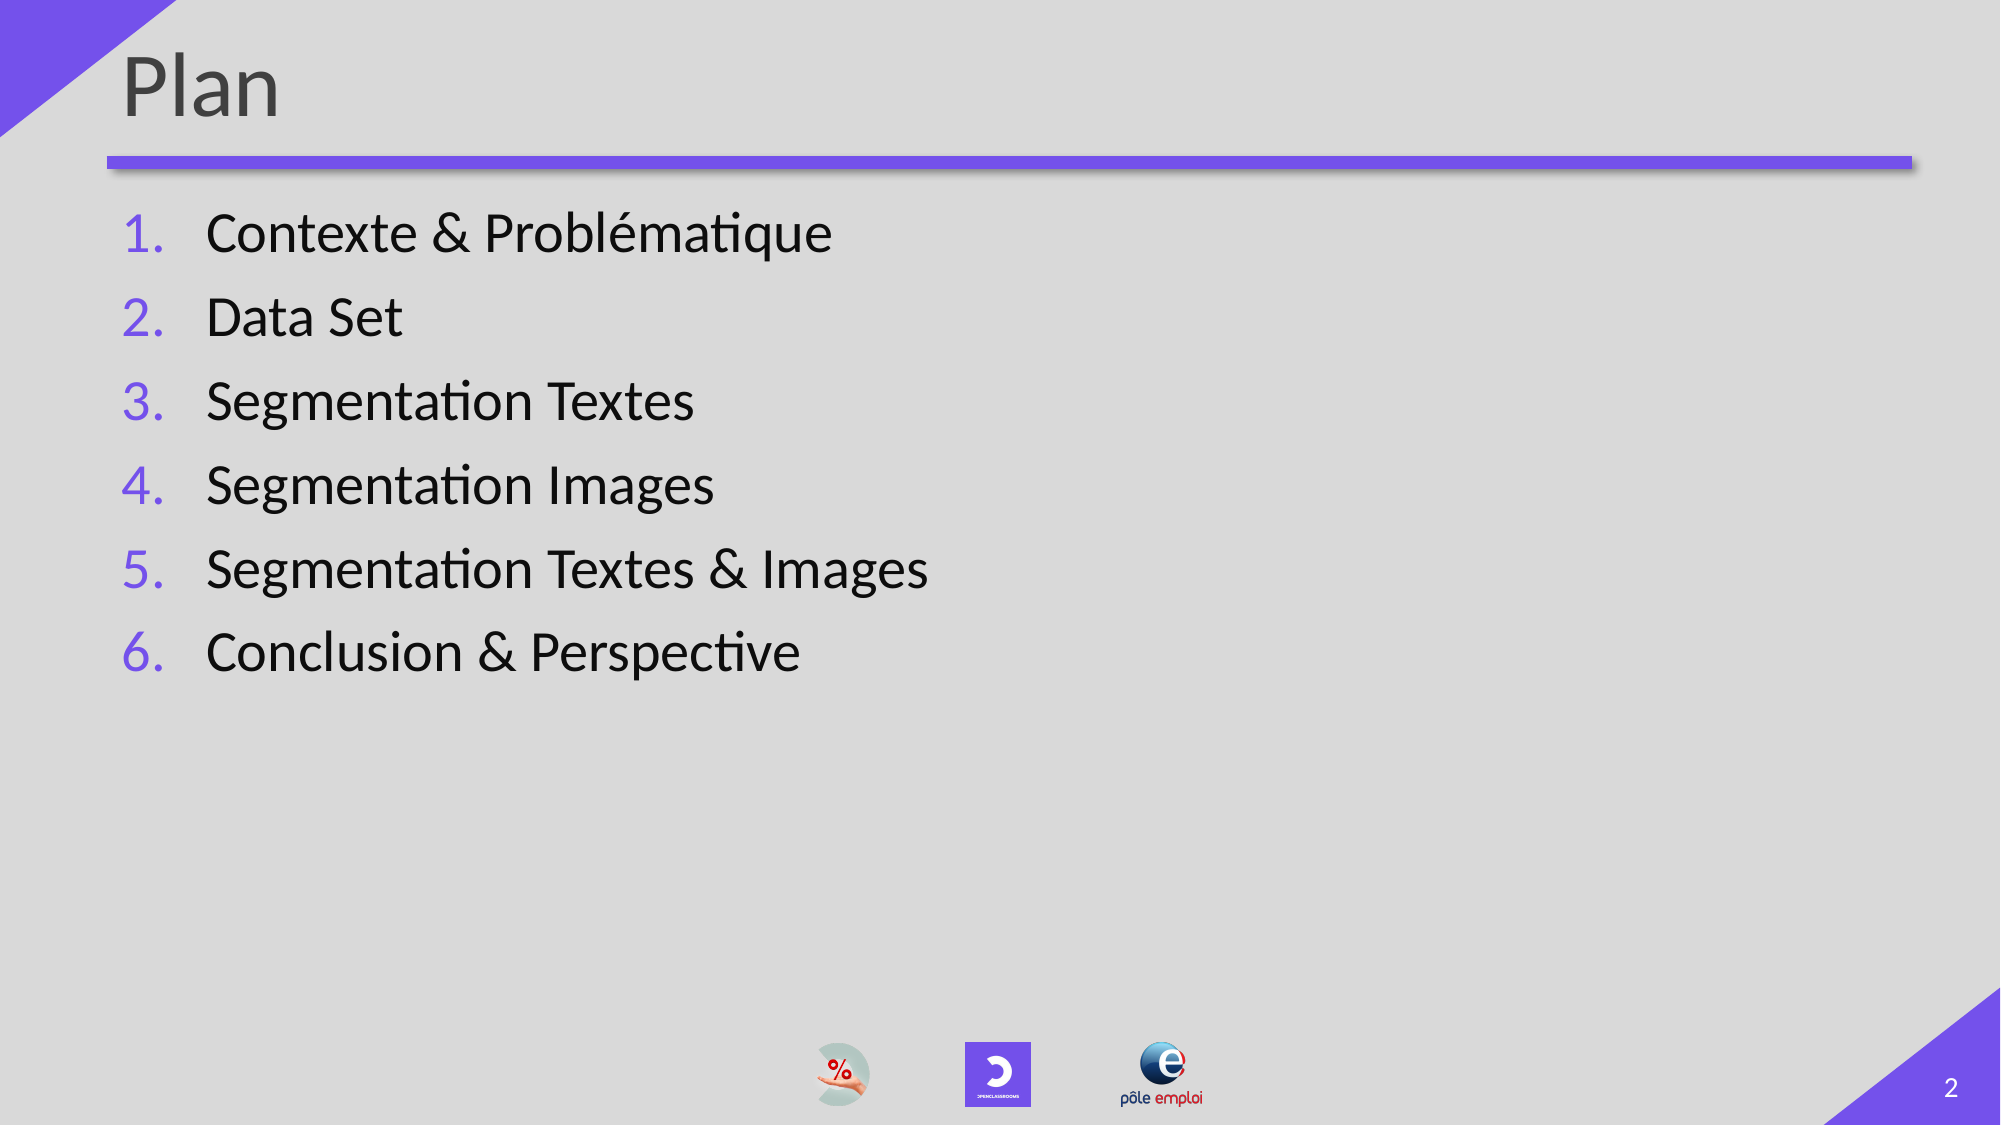

# Plan
Contexte & Problématique
Data Set
Segmentation Textes
Segmentation Images
Segmentation Textes & Images
Conclusion & Perspective
2